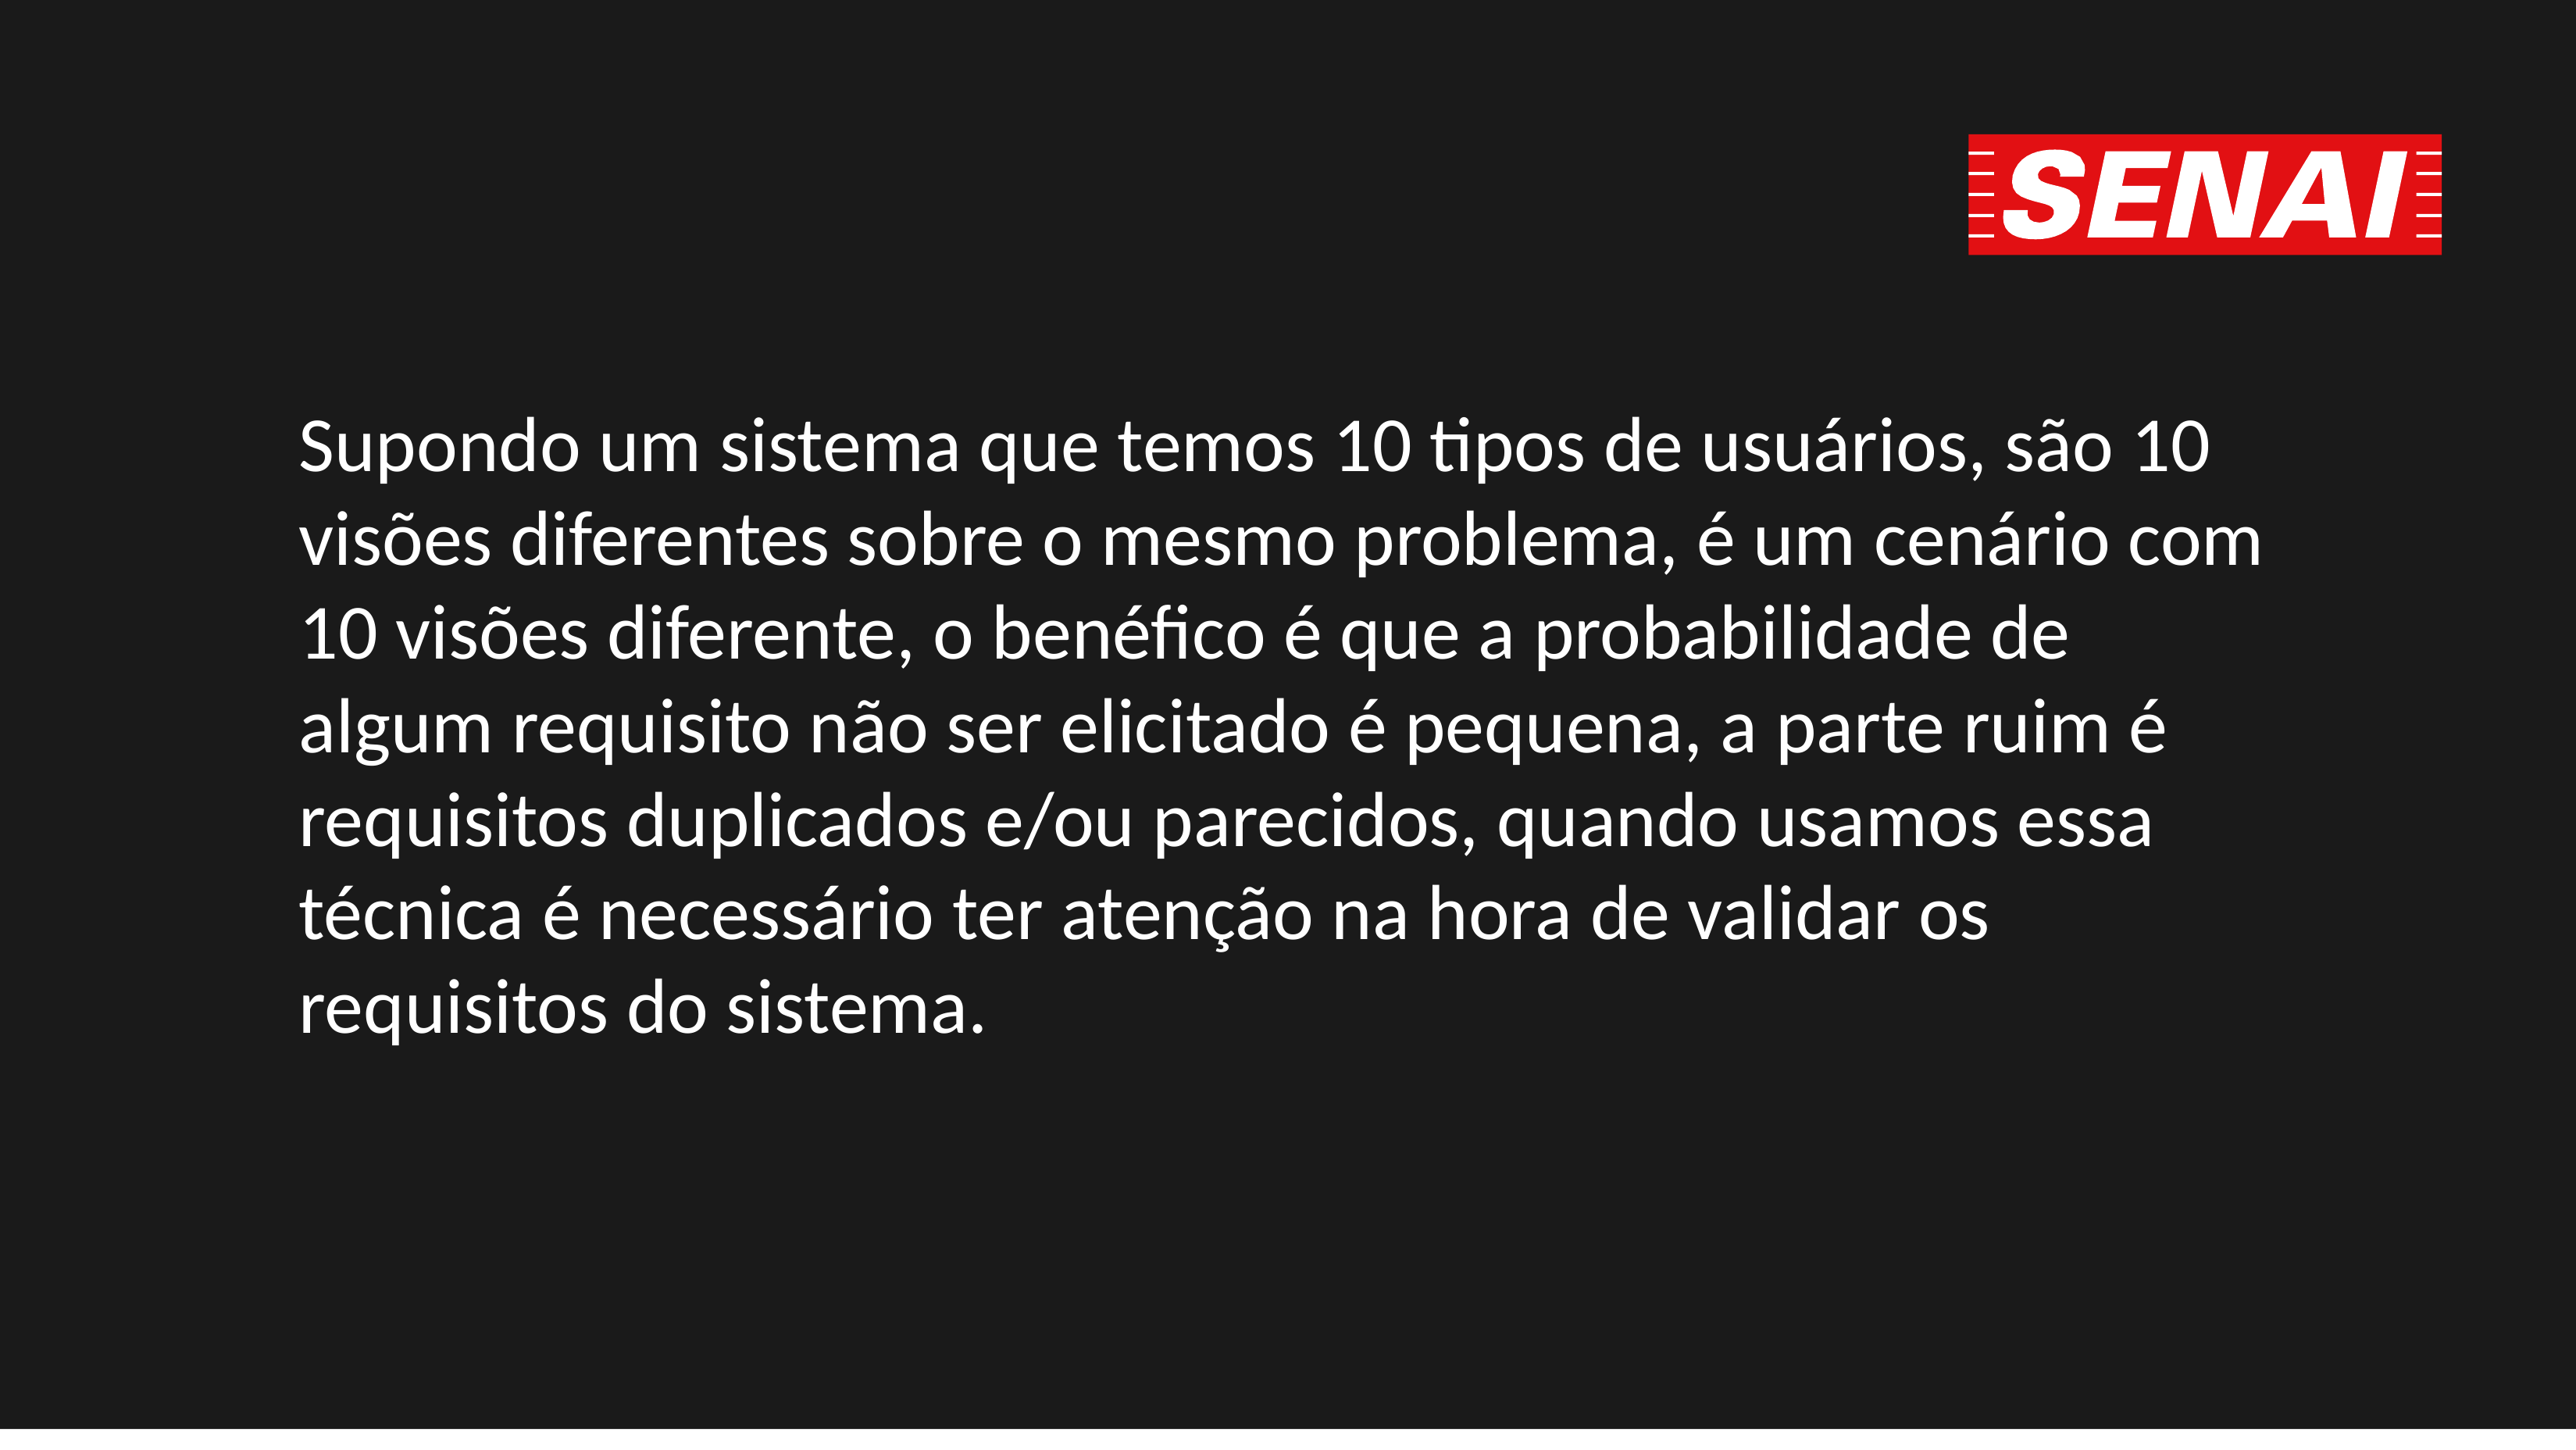

Supondo um sistema que temos 10 tipos de usuários, são 10 visões diferentes sobre o mesmo problema, é um cenário com 10 visões diferente, o benéfico é que a probabilidade de algum requisito não ser elicitado é pequena, a parte ruim é requisitos duplicados e/ou parecidos, quando usamos essa técnica é necessário ter atenção na hora de validar os requisitos do sistema.